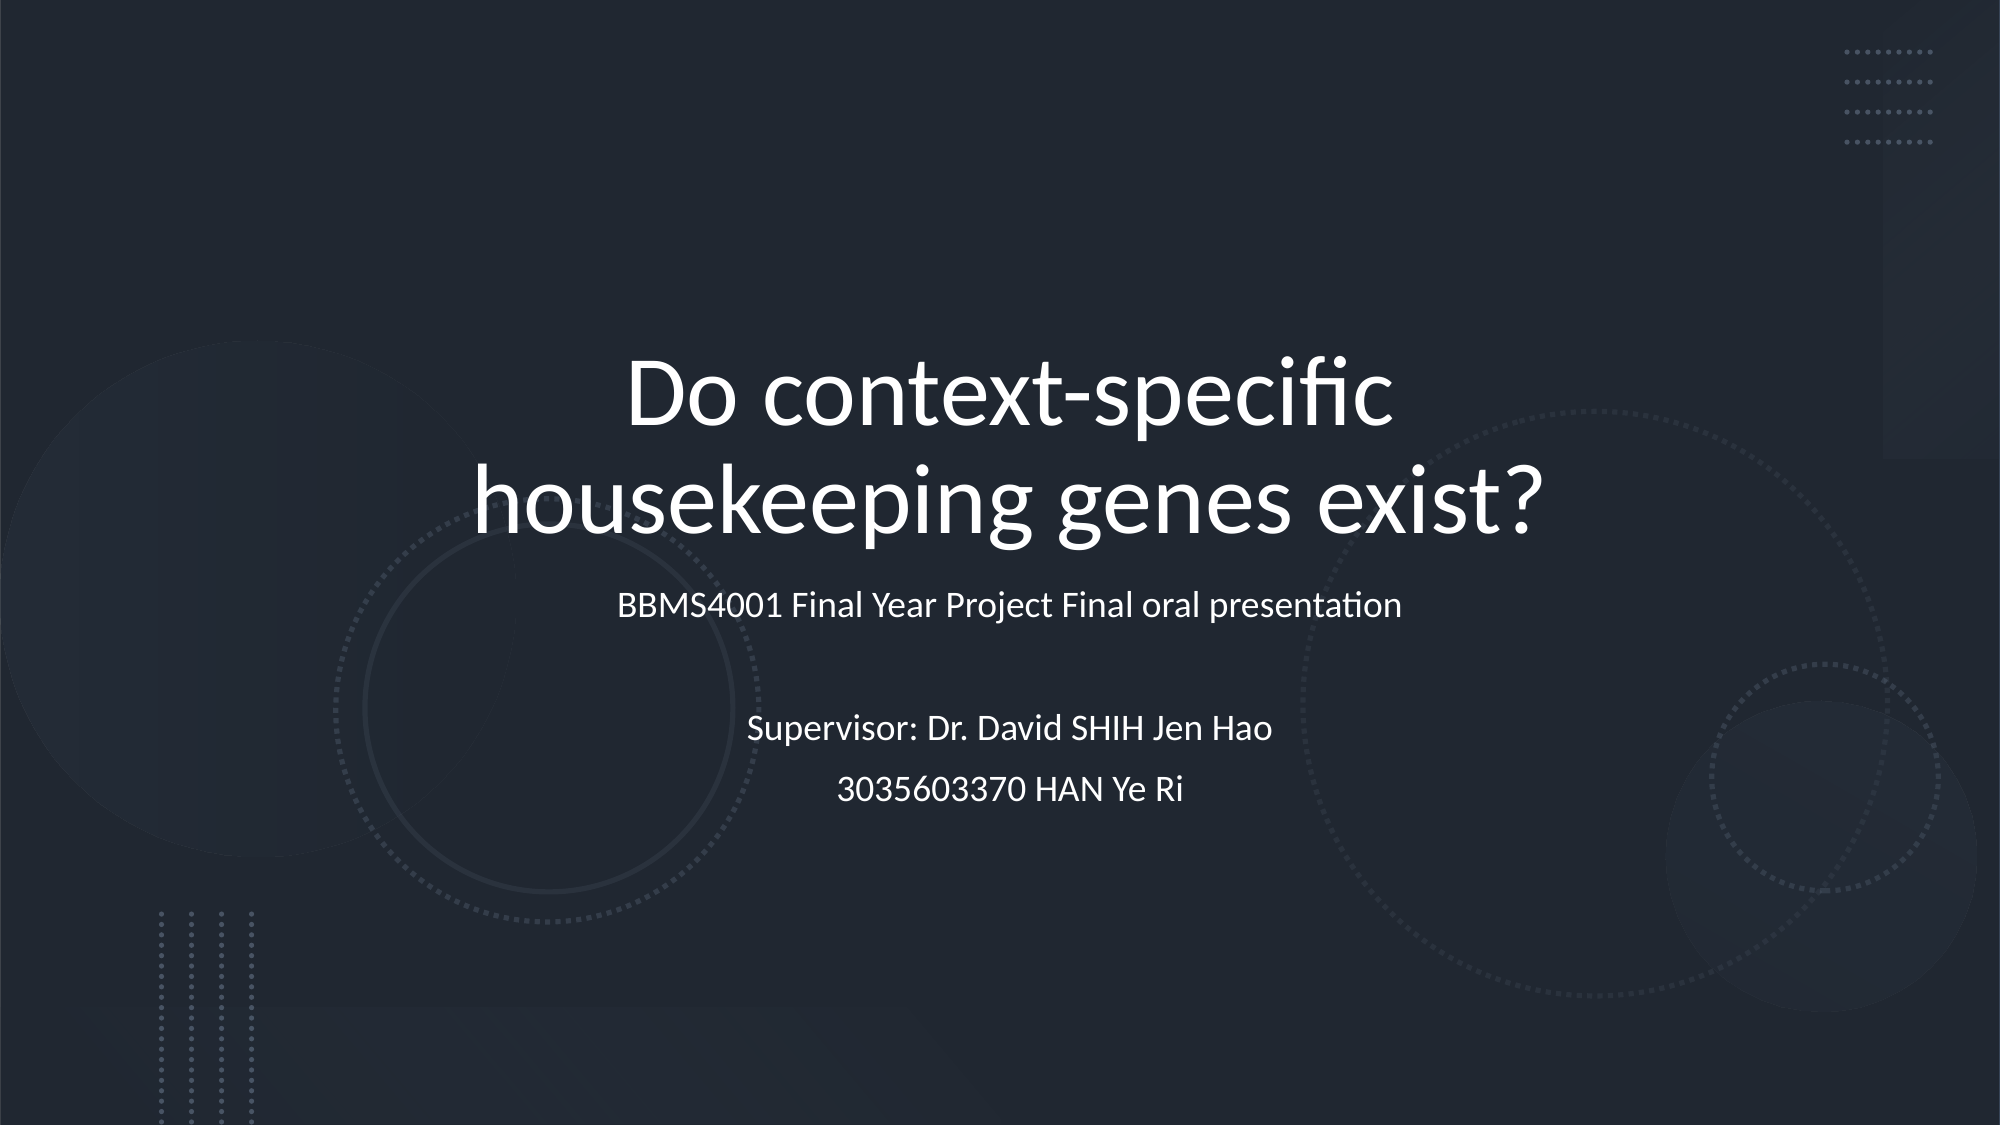

# Do context-specific housekeeping genes exist?

BBMS4001 Final Year Project Final oral presentation

Supervisor: Dr. David SHIH Jen Hao
3035603370 HAN Ye Ri

1